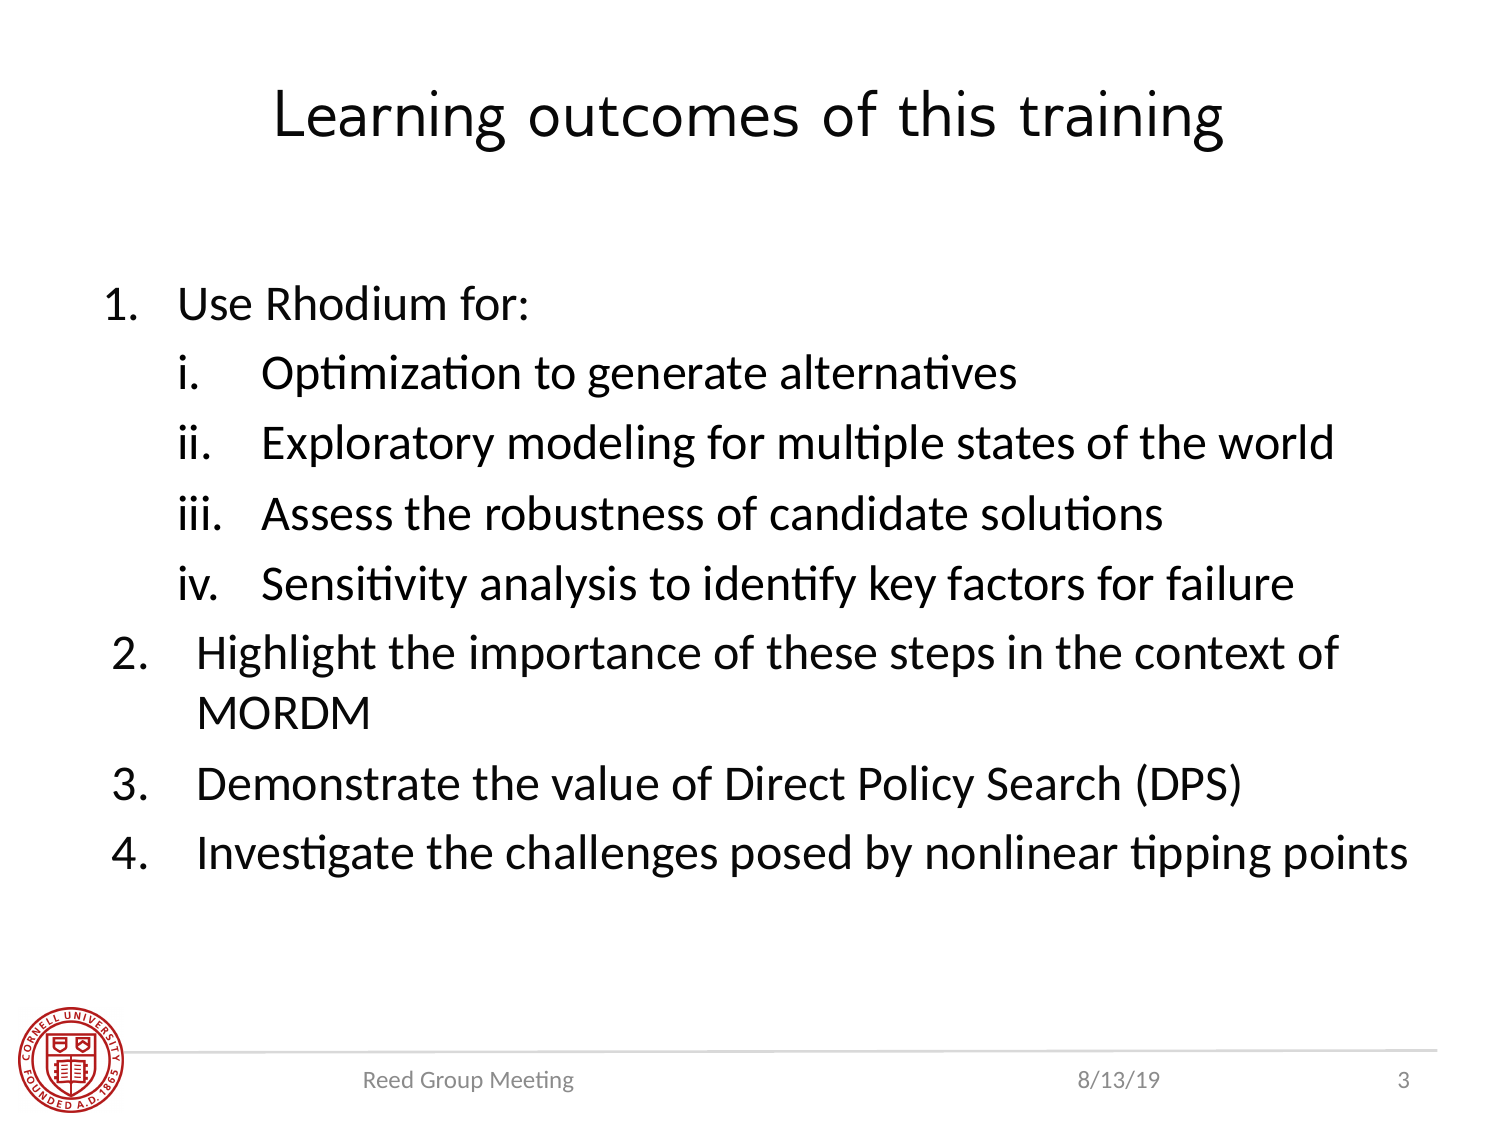

# Learning outcomes of this training
Use Rhodium for:
Optimization to generate alternatives
Exploratory modeling for multiple states of the world
Assess the robustness of candidate solutions
Sensitivity analysis to identify key factors for failure
Highlight the importance of these steps in the context of MORDM
Demonstrate the value of Direct Policy Search (DPS)
Investigate the challenges posed by nonlinear tipping points
Reed Group Meeting
8/13/19
3